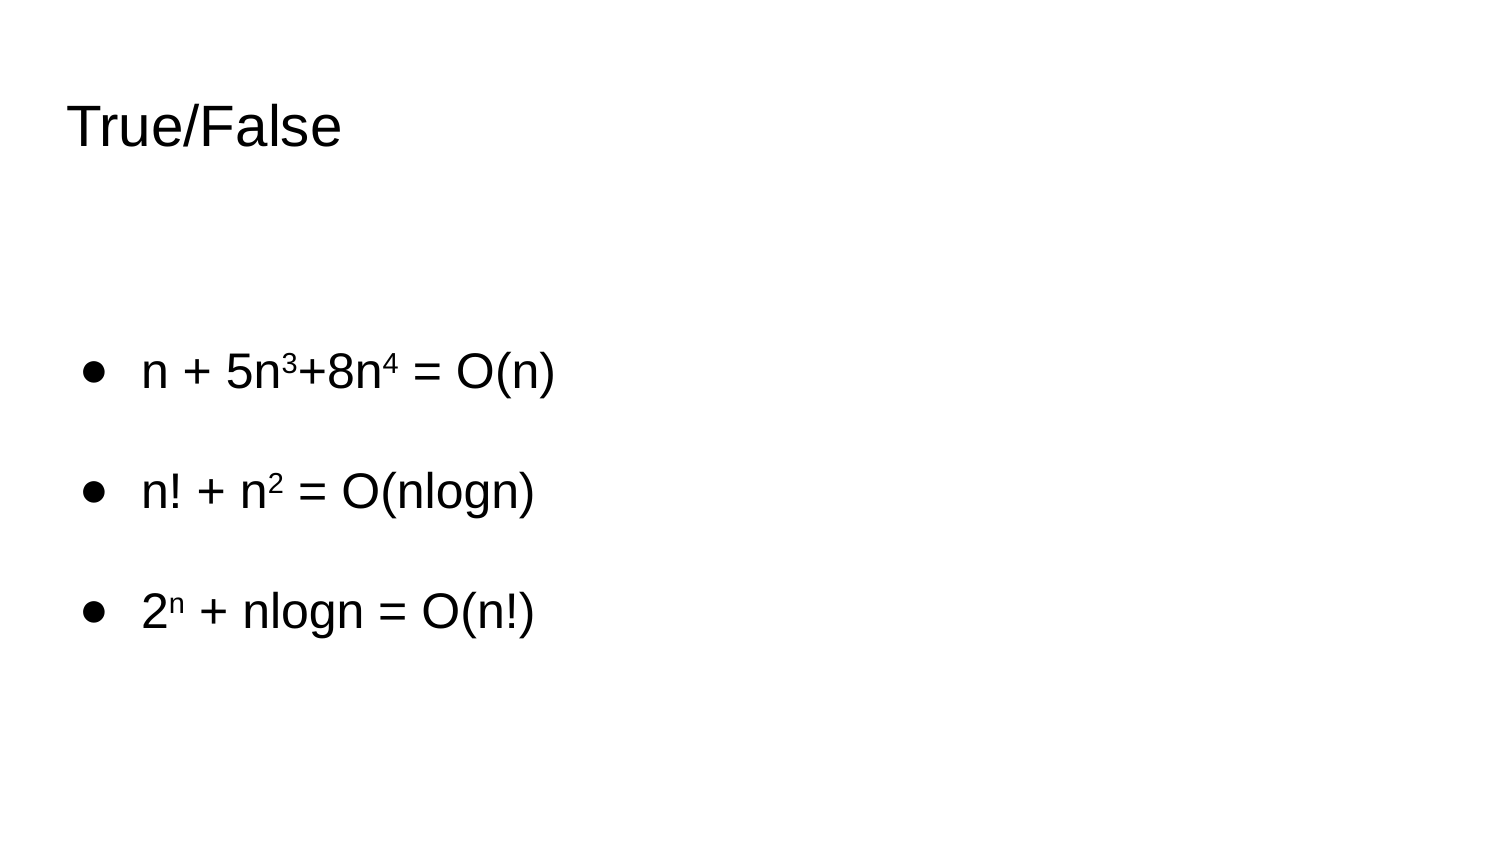

# True/False
n + 5n3+8n4 = O(n)
n! + n2 = O(nlogn)
2n + nlogn = O(n!)